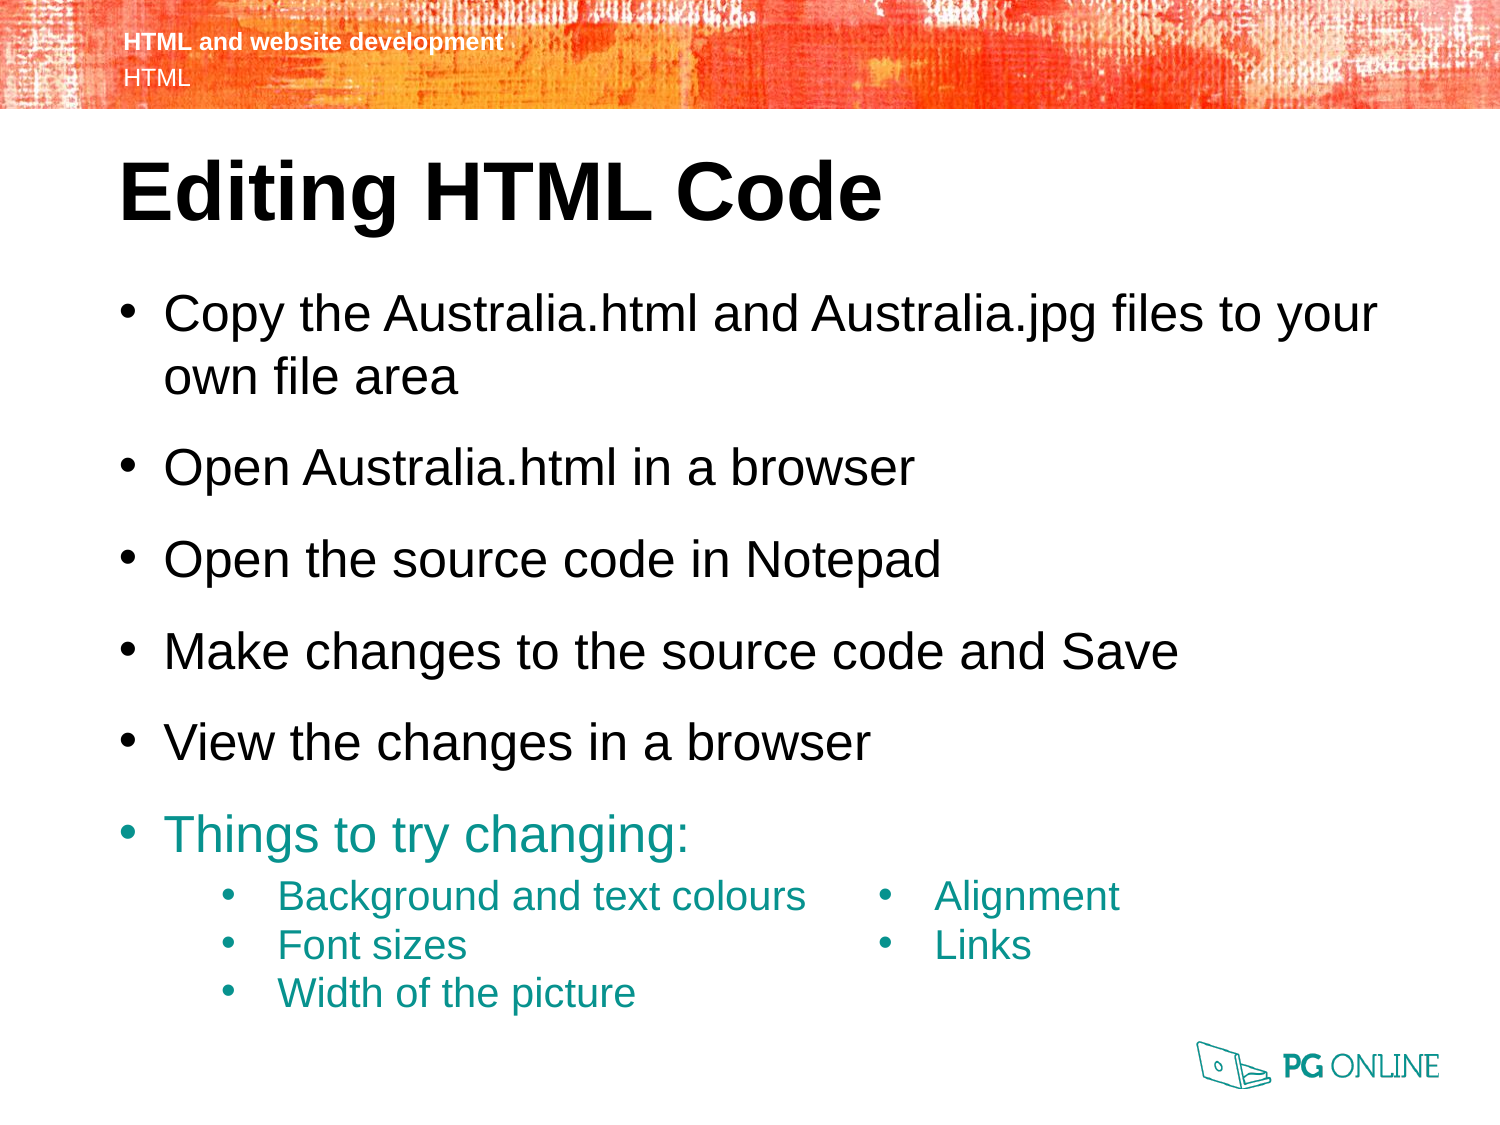

Editing HTML Code
Copy the Australia.html and Australia.jpg files to your own file area
Open Australia.html in a browser
Open the source code in Notepad
Make changes to the source code and Save
View the changes in a browser
Things to try changing:

Background and text colours
Font sizes
Width of the picture

Title and body text
Alignment
Links